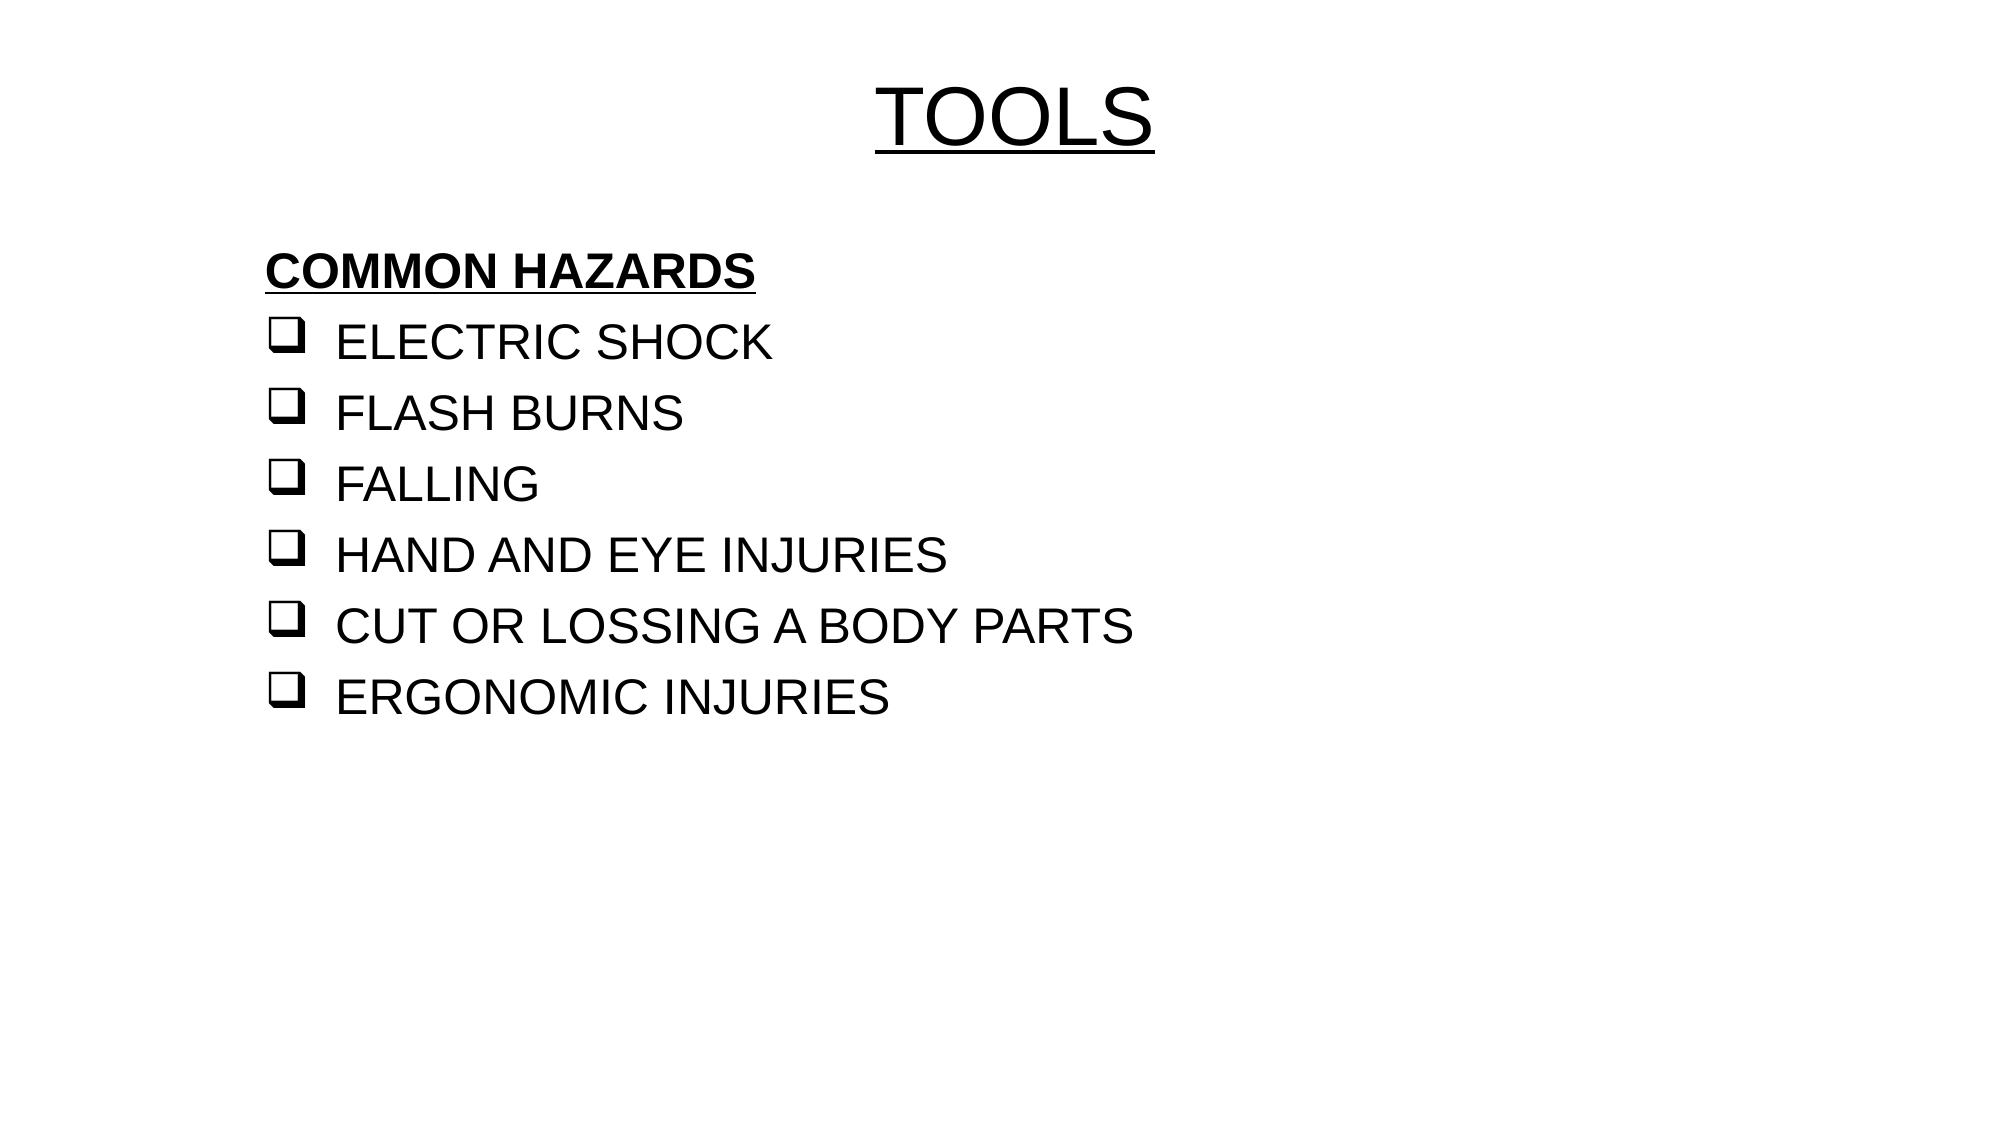

# TOOLS
COMMON HAZARDS
 ELECTRIC SHOCK
 FLASH BURNS
 FALLING
 HAND AND EYE INJURIES
 CUT OR LOSSING A BODY PARTS
 ERGONOMIC INJURIES